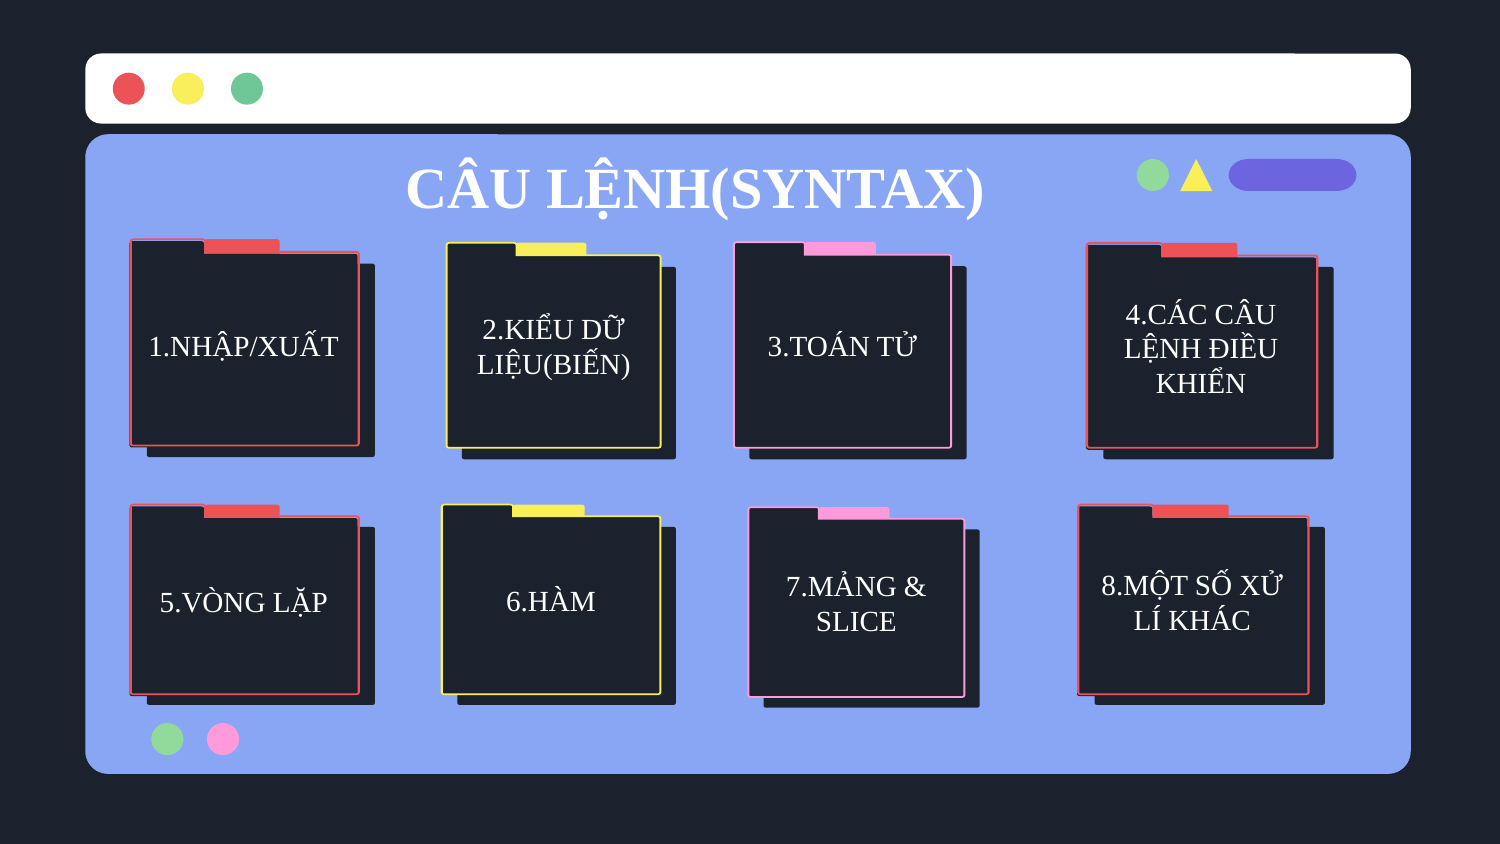

# CÂU LỆNH(SYNTAX)

1.NHẬP/XUẤT

3.TOÁN TỬ

2.KIỂU DỮ LIỆU(BIẾN)

4.CÁC CÂU LỆNH ĐIỀU KHIỂN

5.VÒNG LẶP

8.MỘT SỐ XỬ LÍ KHÁC

6.HÀM

7.MẢNG & SLICE